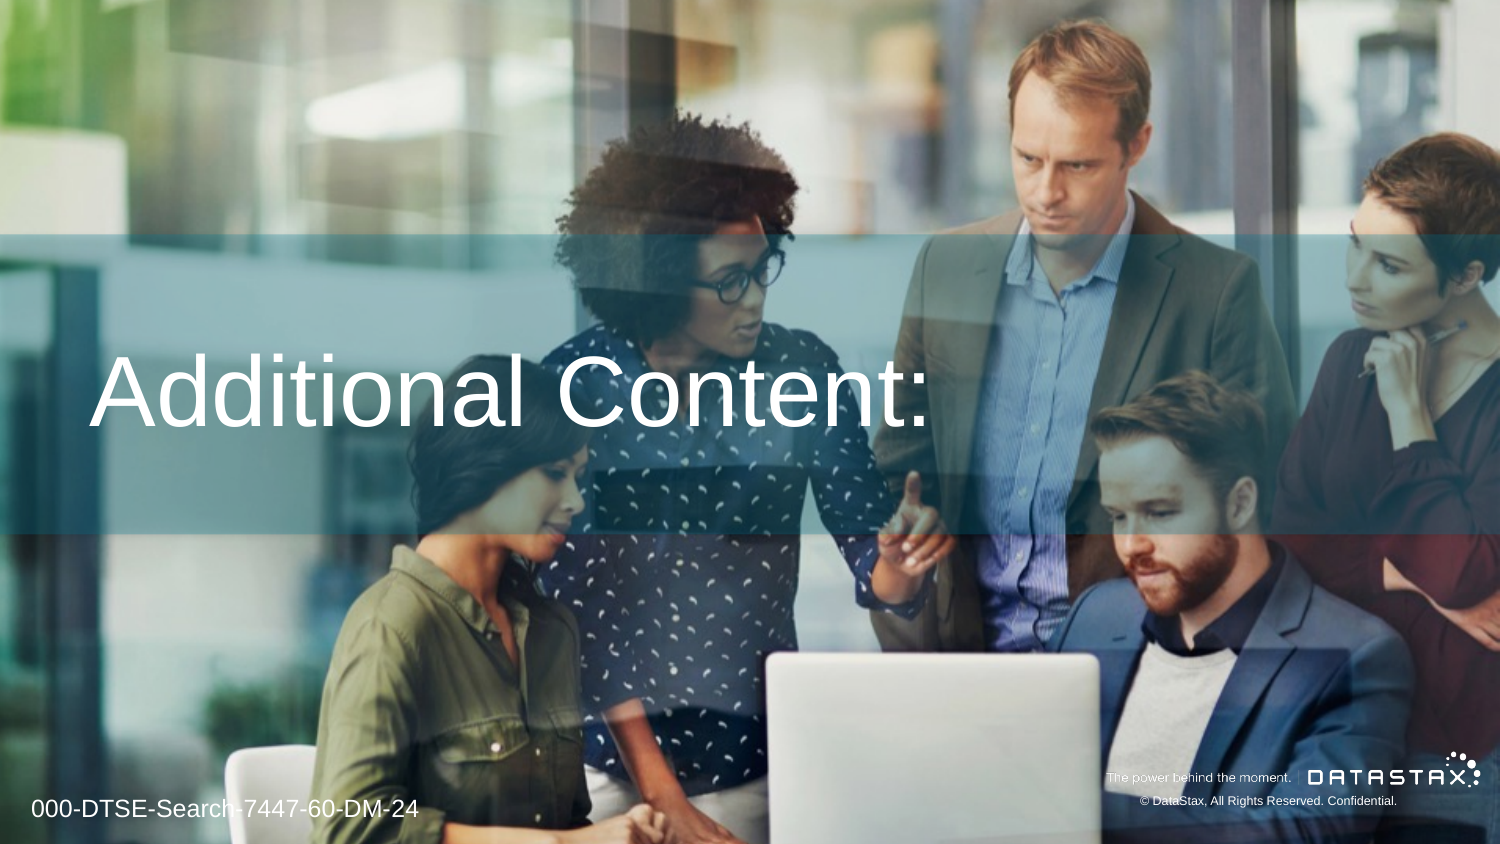

# Additional Content:
000-DTSE-Search-7447-60-DM-24
© DataStax, All Rights Reserved. Confidential.